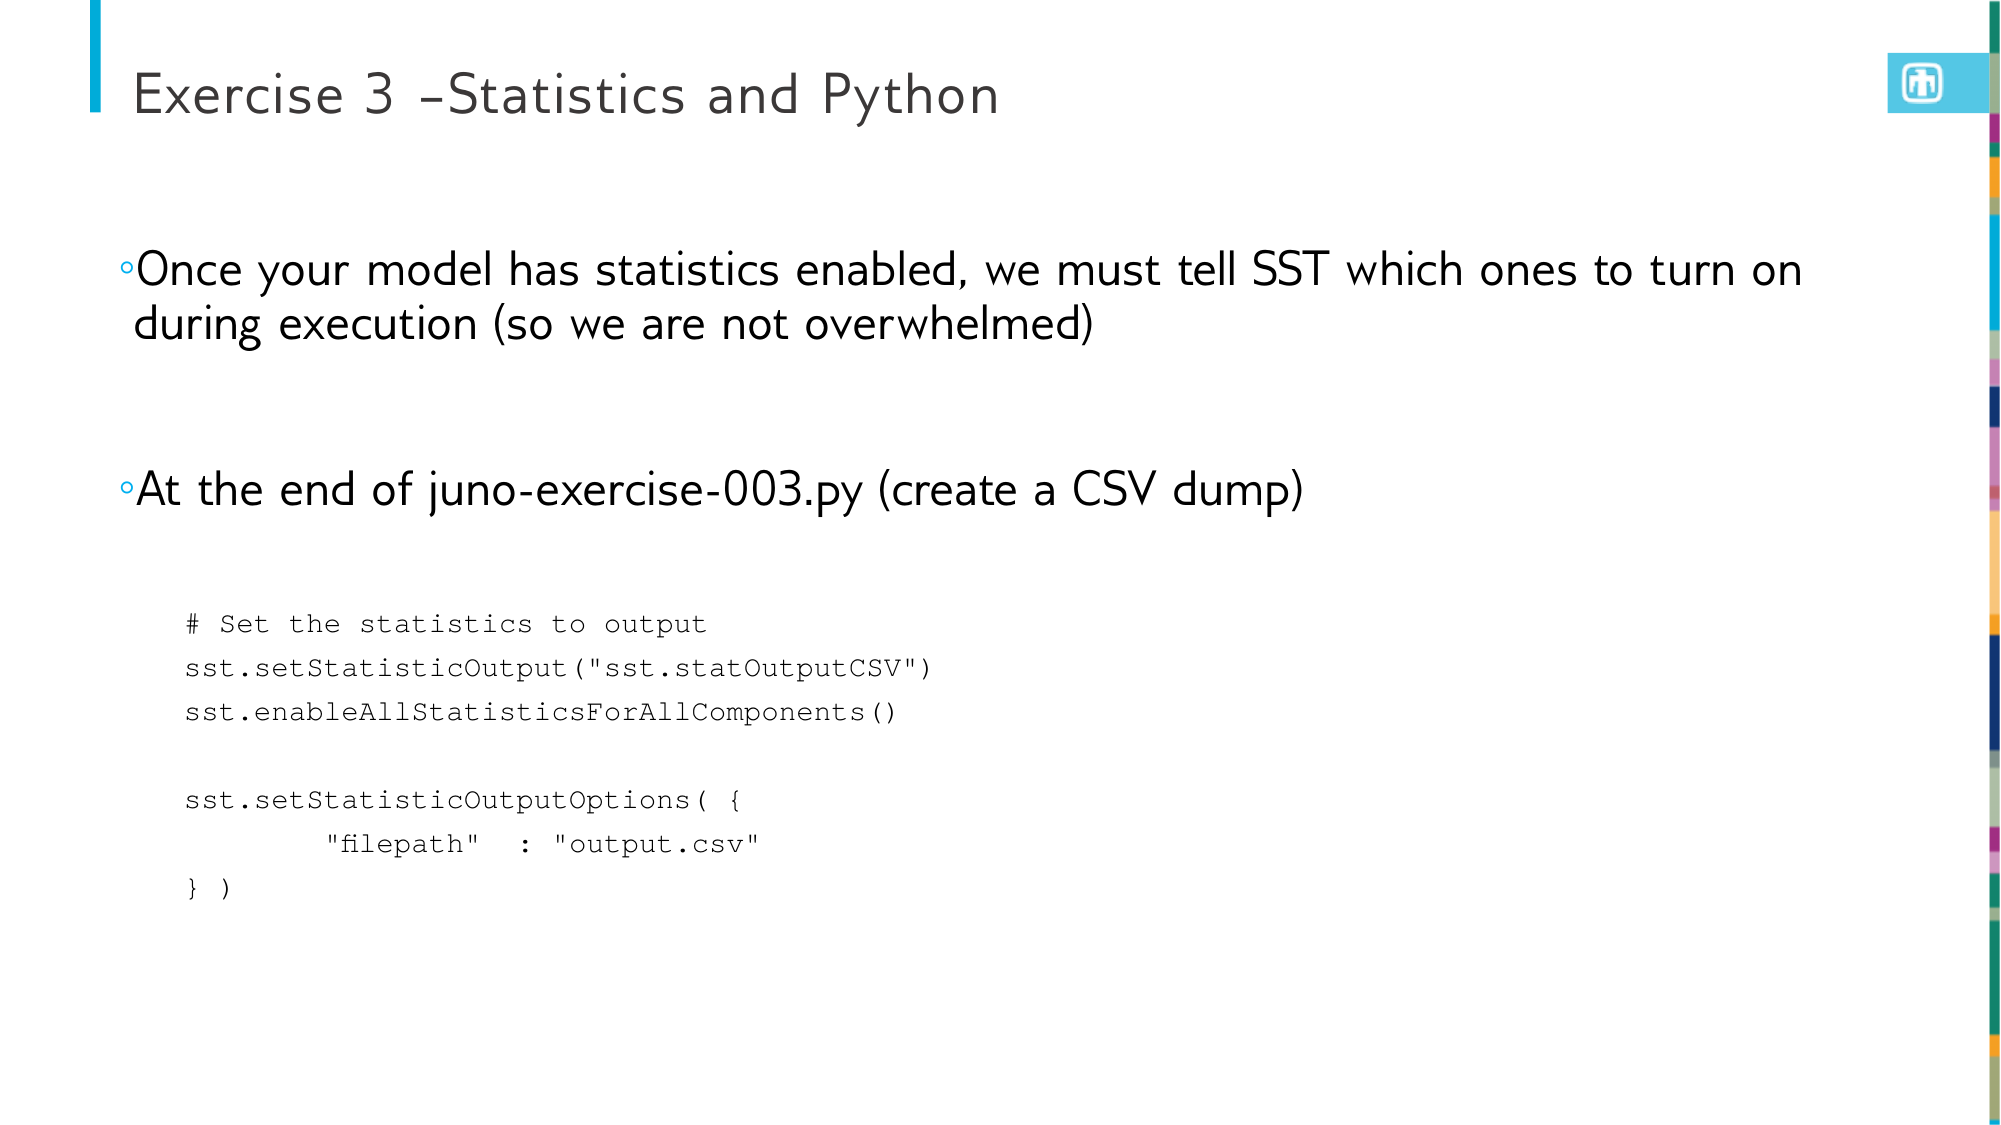

# Exercise 3 –Statistics and Python
Once your model has statistics enabled, we must tell SST which ones to turn on during execution (so we are not overwhelmed)

At the end of juno-exercise-003.py (create a CSV dump)

# Set the statistics to output
sst.setStatisticOutput("sst.statOutputCSV")
sst.enableAllStatisticsForAllComponents()

sst.setStatisticOutputOptions( {
        "filepath"  : "output.csv"
} )